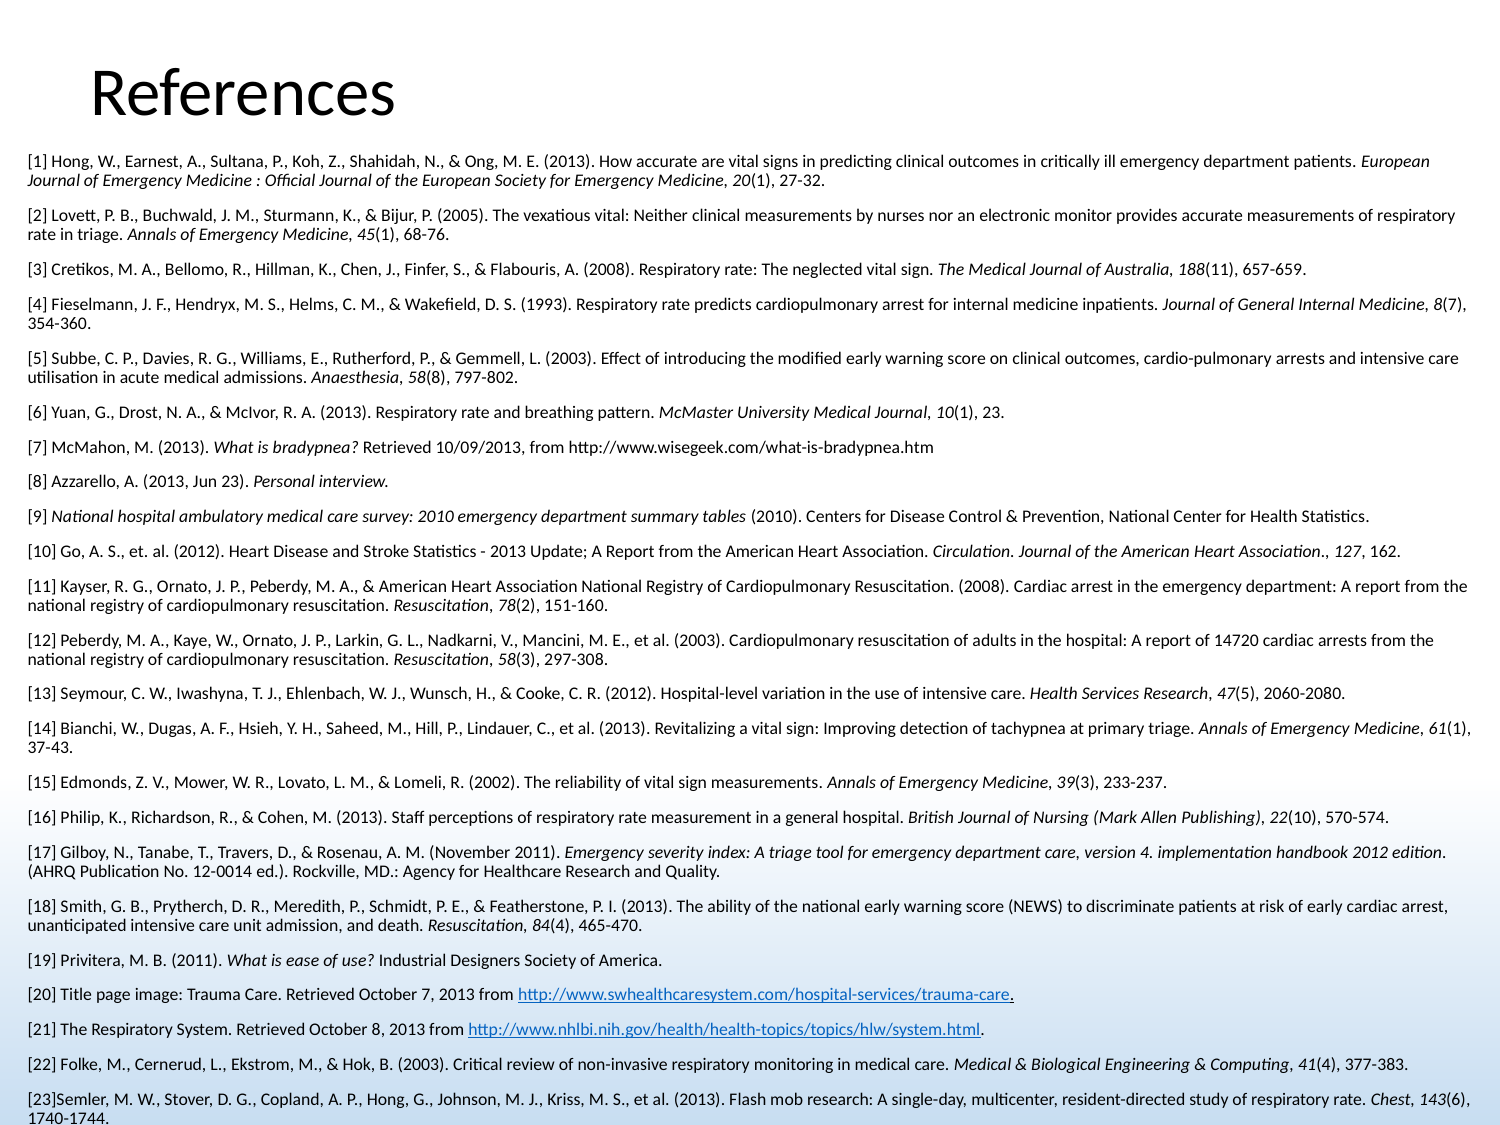

# References
[1] Hong, W., Earnest, A., Sultana, P., Koh, Z., Shahidah, N., & Ong, M. E. (2013). How accurate are vital signs in predicting clinical outcomes in critically ill emergency department patients. European Journal of Emergency Medicine : Official Journal of the European Society for Emergency Medicine, 20(1), 27-32.
[2] Lovett, P. B., Buchwald, J. M., Sturmann, K., & Bijur, P. (2005). The vexatious vital: Neither clinical measurements by nurses nor an electronic monitor provides accurate measurements of respiratory rate in triage. Annals of Emergency Medicine, 45(1), 68-76.
[3] Cretikos, M. A., Bellomo, R., Hillman, K., Chen, J., Finfer, S., & Flabouris, A. (2008). Respiratory rate: The neglected vital sign. The Medical Journal of Australia, 188(11), 657-659.
[4] Fieselmann, J. F., Hendryx, M. S., Helms, C. M., & Wakefield, D. S. (1993). Respiratory rate predicts cardiopulmonary arrest for internal medicine inpatients. Journal of General Internal Medicine, 8(7), 354-360.
[5] Subbe, C. P., Davies, R. G., Williams, E., Rutherford, P., & Gemmell, L. (2003). Effect of introducing the modified early warning score on clinical outcomes, cardio-pulmonary arrests and intensive care utilisation in acute medical admissions. Anaesthesia, 58(8), 797-802.
[6] Yuan, G., Drost, N. A., & McIvor, R. A. (2013). Respiratory rate and breathing pattern. McMaster University Medical Journal, 10(1), 23.
[7] McMahon, M. (2013). What is bradypnea? Retrieved 10/09/2013, from http://www.wisegeek.com/what-is-bradypnea.htm
[8] Azzarello, A. (2013, Jun 23). Personal interview.
[9] National hospital ambulatory medical care survey: 2010 emergency department summary tables (2010). Centers for Disease Control & Prevention, National Center for Health Statistics.
[10] Go, A. S., et. al. (2012). Heart Disease and Stroke Statistics - 2013 Update; A Report from the American Heart Association. Circulation. Journal of the American Heart Association., 127, 162.
[11] Kayser, R. G., Ornato, J. P., Peberdy, M. A., & American Heart Association National Registry of Cardiopulmonary Resuscitation. (2008). Cardiac arrest in the emergency department: A report from the national registry of cardiopulmonary resuscitation. Resuscitation, 78(2), 151-160.
[12] Peberdy, M. A., Kaye, W., Ornato, J. P., Larkin, G. L., Nadkarni, V., Mancini, M. E., et al. (2003). Cardiopulmonary resuscitation of adults in the hospital: A report of 14720 cardiac arrests from the national registry of cardiopulmonary resuscitation. Resuscitation, 58(3), 297-308.
[13] Seymour, C. W., Iwashyna, T. J., Ehlenbach, W. J., Wunsch, H., & Cooke, C. R. (2012). Hospital-level variation in the use of intensive care. Health Services Research, 47(5), 2060-2080.
[14] Bianchi, W., Dugas, A. F., Hsieh, Y. H., Saheed, M., Hill, P., Lindauer, C., et al. (2013). Revitalizing a vital sign: Improving detection of tachypnea at primary triage. Annals of Emergency Medicine, 61(1), 37-43.
[15] Edmonds, Z. V., Mower, W. R., Lovato, L. M., & Lomeli, R. (2002). The reliability of vital sign measurements. Annals of Emergency Medicine, 39(3), 233-237.
[16] Philip, K., Richardson, R., & Cohen, M. (2013). Staff perceptions of respiratory rate measurement in a general hospital. British Journal of Nursing (Mark Allen Publishing), 22(10), 570-574.
[17] Gilboy, N., Tanabe, T., Travers, D., & Rosenau, A. M. (November 2011). Emergency severity index: A triage tool for emergency department care, version 4. implementation handbook 2012 edition. (AHRQ Publication No. 12-0014 ed.). Rockville, MD.: Agency for Healthcare Research and Quality.
[18] Smith, G. B., Prytherch, D. R., Meredith, P., Schmidt, P. E., & Featherstone, P. I. (2013). The ability of the national early warning score (NEWS) to discriminate patients at risk of early cardiac arrest, unanticipated intensive care unit admission, and death. Resuscitation, 84(4), 465-470.
[19] Privitera, M. B. (2011). What is ease of use? Industrial Designers Society of America.
[20] Title page image: Trauma Care. Retrieved October 7, 2013 from http://www.swhealthcaresystem.com/hospital-services/trauma-care.
[21] The Respiratory System. Retrieved October 8, 2013 from http://www.nhlbi.nih.gov/health/health-topics/topics/hlw/system.html.
[22] Folke, M., Cernerud, L., Ekstrom, M., & Hok, B. (2003). Critical review of non-invasive respiratory monitoring in medical care. Medical & Biological Engineering & Computing, 41(4), 377-383.
[23]Semler, M. W., Stover, D. G., Copland, A. P., Hong, G., Johnson, M. J., Kriss, M. S., et al. (2013). Flash mob research: A single-day, multicenter, resident-directed study of respiratory rate. Chest, 143(6), 1740-1744.
[24] Brown, R. H. (March 2008, The piezo solution for vital signs monitoring. Medical Design Technology, 36-40.
[25] Duffin, J. The neural control of respiration. Toronto, Canada: University of Toronto.
[26] Hok, B., Wiklund, L., & Henneberg, S. (1993). A new respiratory rate monitor: Development and initial clinical experience. International Journal of Clinical Monitoring and Computing, 10(2), 101-107.
[27] Marks, M. K., South, M., & Carter, B. G. (1995). Measurement of respiratory rate and timing using a nasal thermocouple. Journal of Clinical Monitoring, 11(3), 159-164.